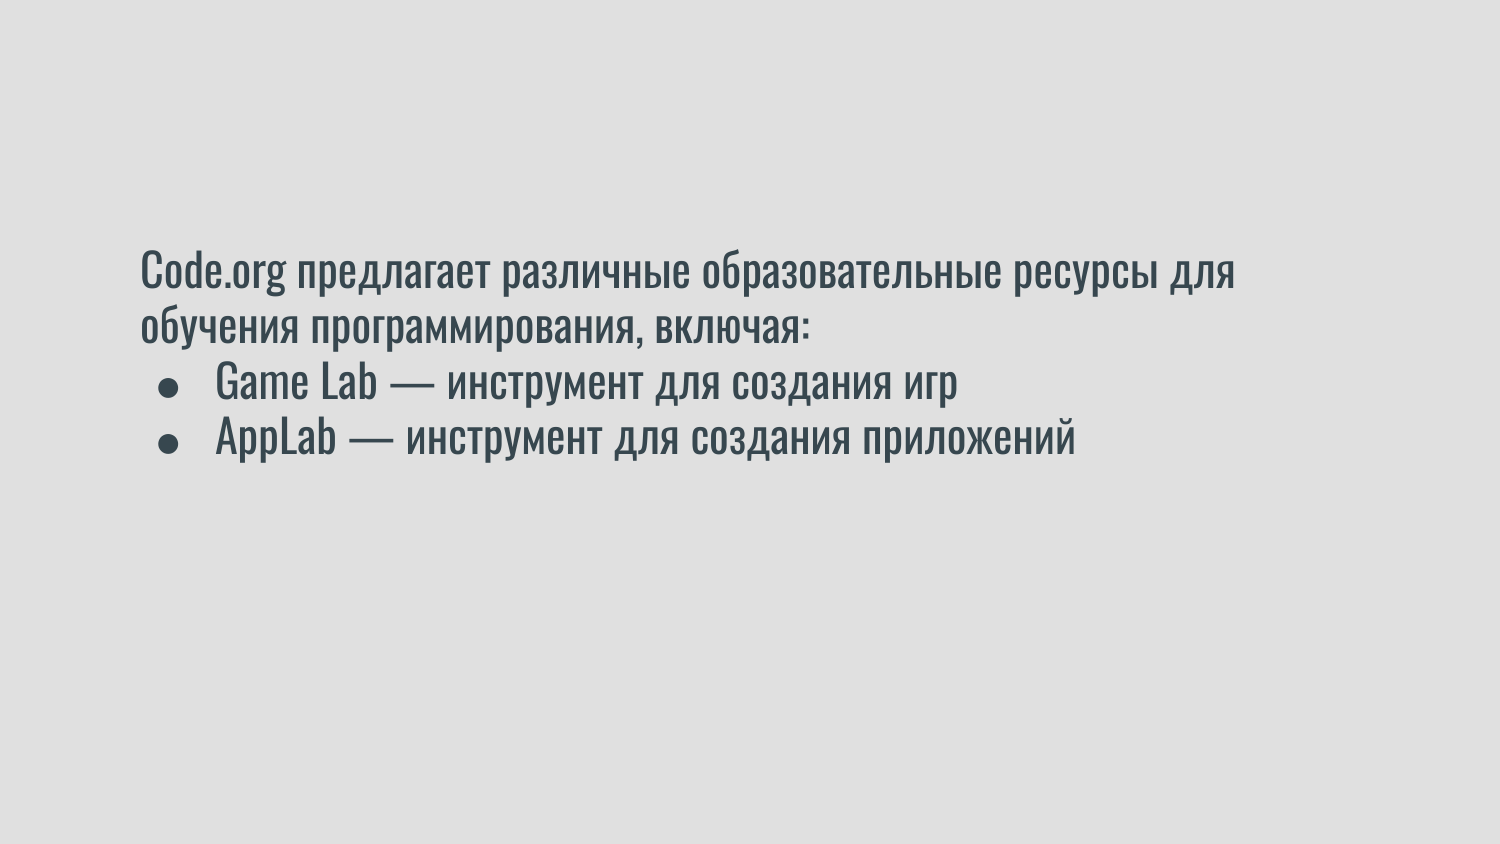

# Code.org предлагает различные образовательные ресурсы для обучения программирования, включая:
Game Lab — инструмент для создания игр
AppLab — инструмент для создания приложений